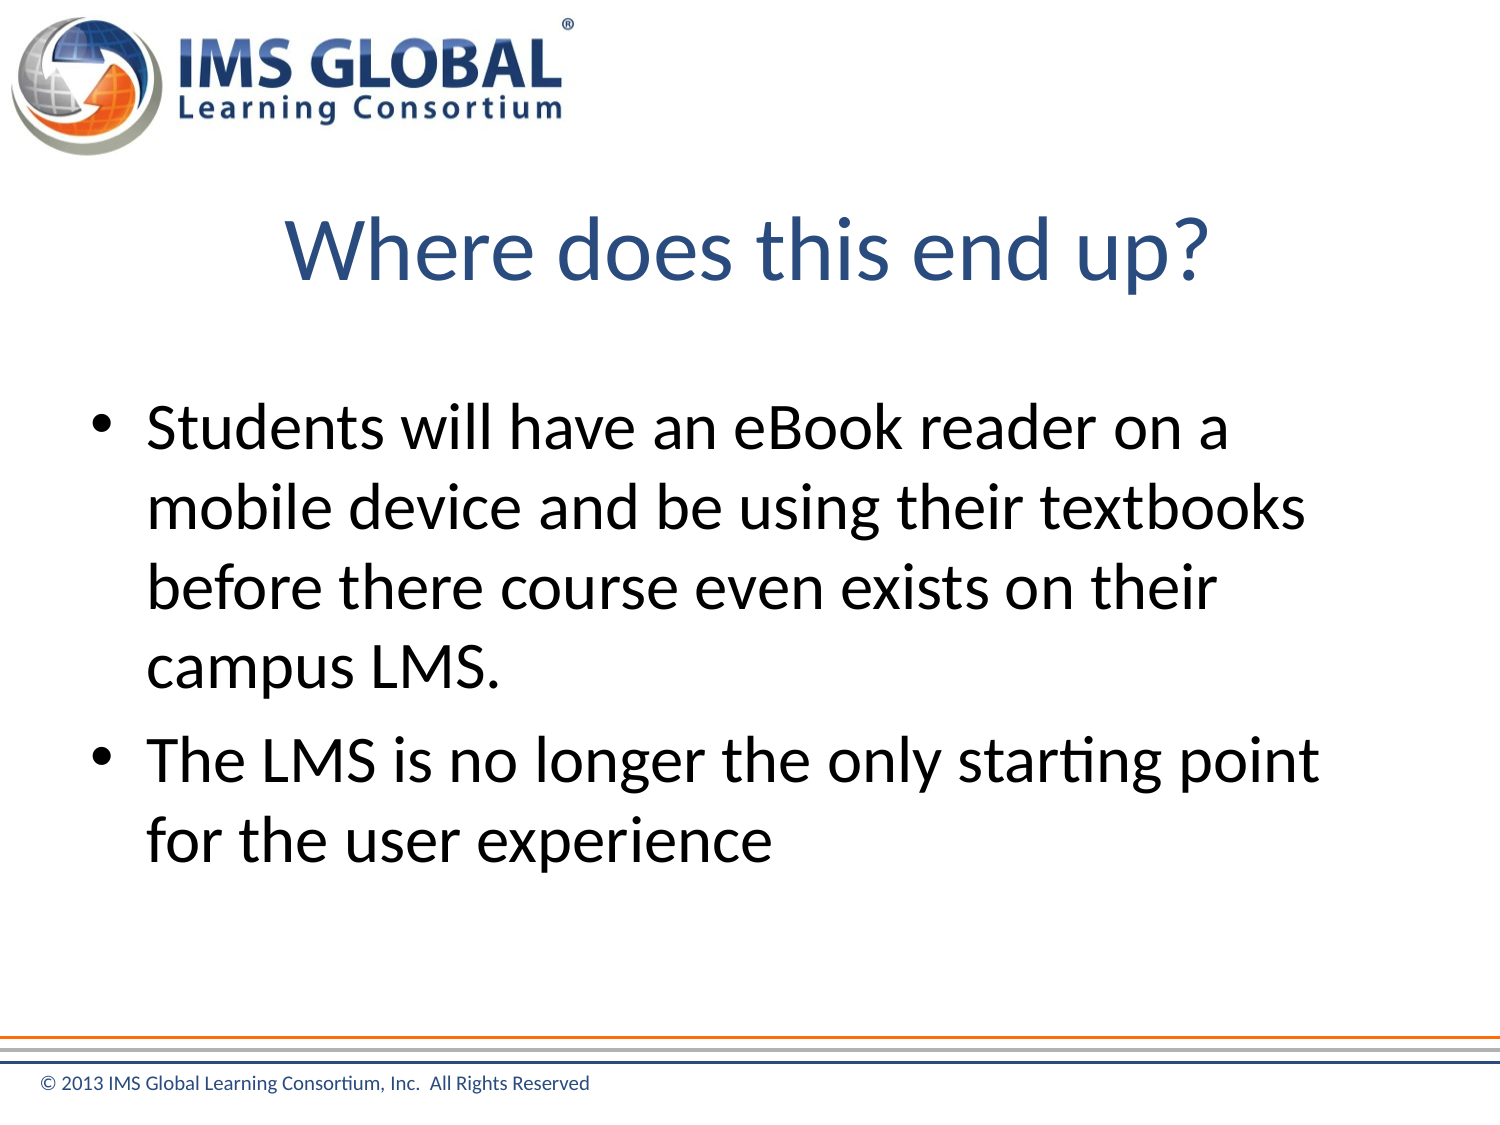

# Where does this end up?
Students will have an eBook reader on a mobile device and be using their textbooks before there course even exists on their campus LMS.
The LMS is no longer the only starting point for the user experience